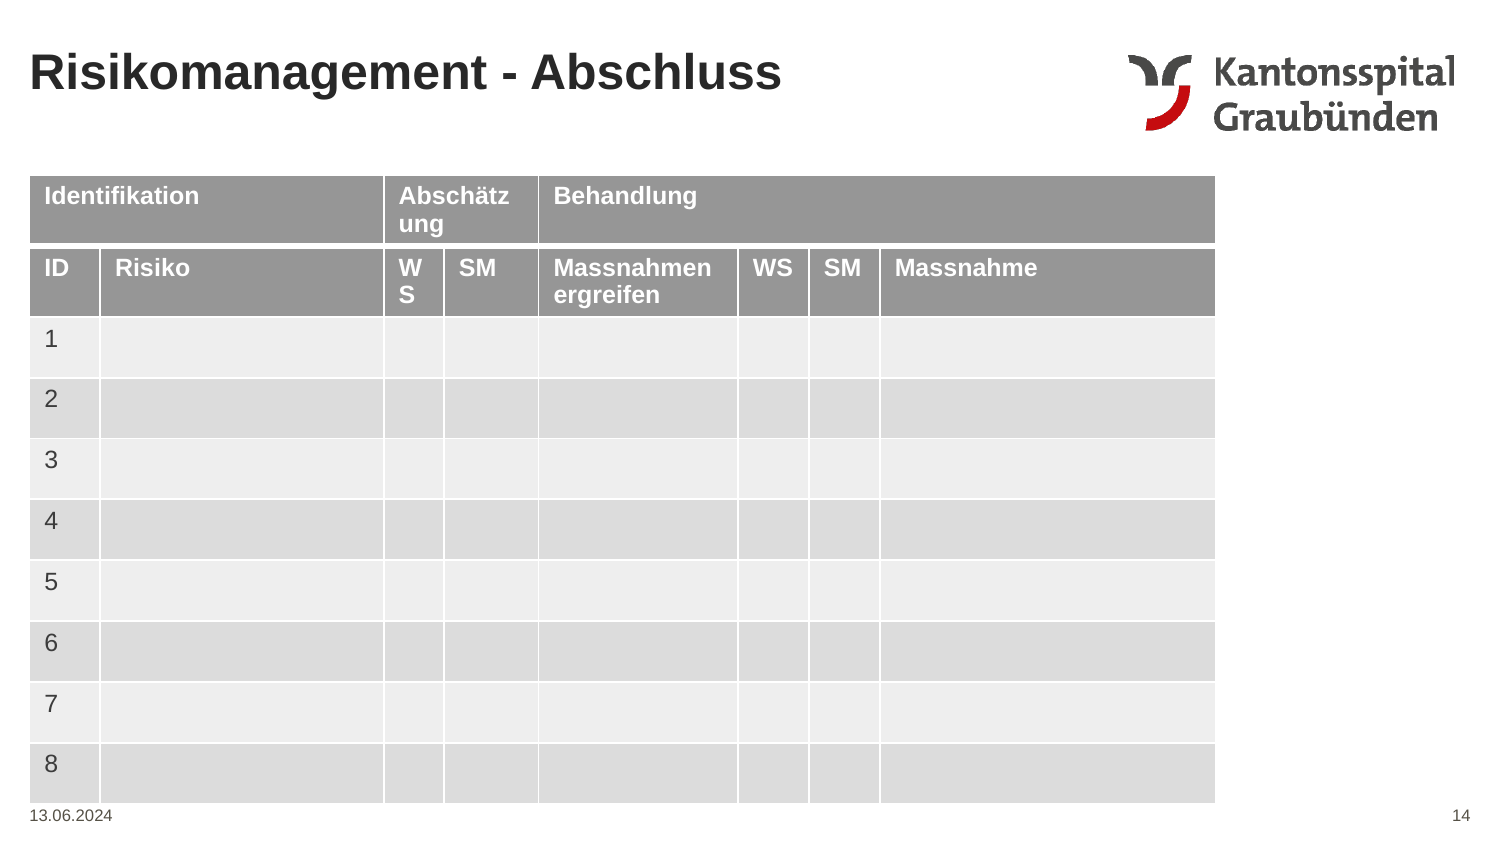

Risikomanagement - Abschluss
| Identifikation |  | Abschätzung |  | Behandlung |  |  |  |
| --- | --- | --- | --- | --- | --- | --- | --- |
| ID | Risiko | WS | SM | Massnahmen ergreifen | WS | SM | Massnahme |
| 1 |  |  |  |  |  |  |  |
| 2 |  |  |  |  |  |  |  |
| 3 |  |  |  |  |  |  |  |
| 4 |  |  |  |  |  |  |  |
| 5 |  |  |  |  |  |  |  |
| 6 |  |  |  |  |  |  |  |
| 7 |  |  |  |  |  |  |  |
| 8 |  |  |  |  |  |  |  |
14
13.06.2024